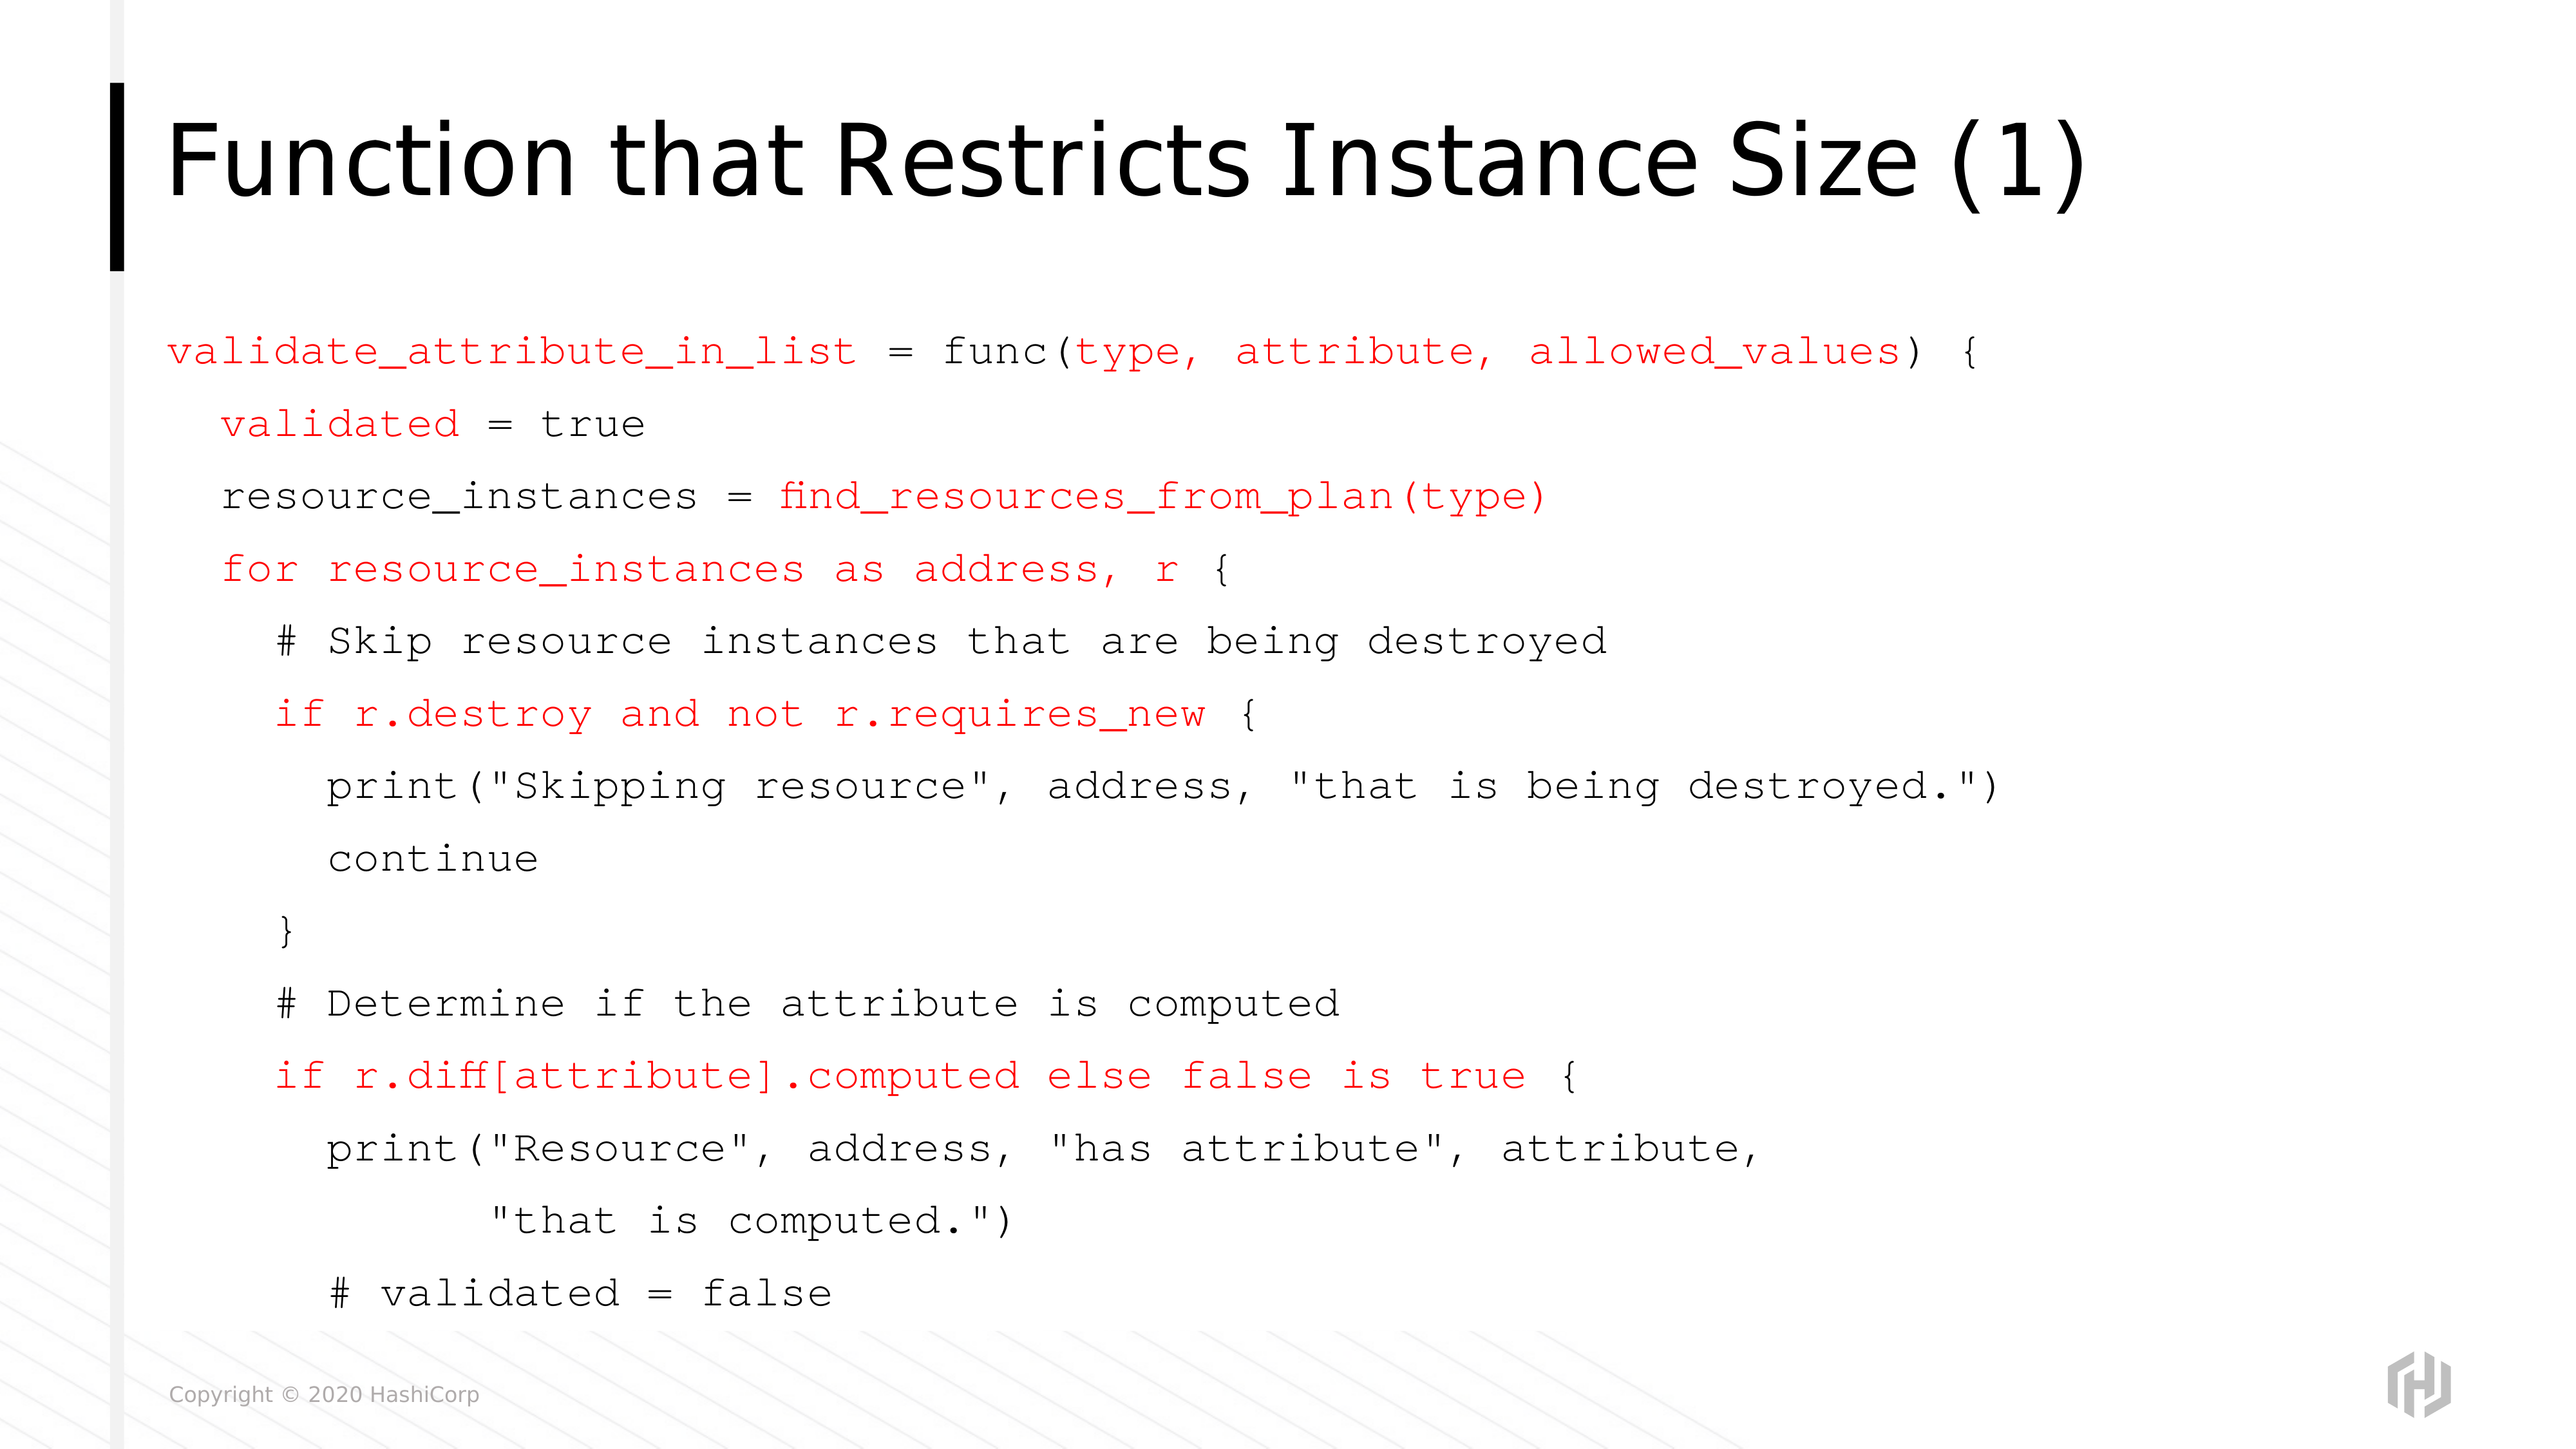

# Function that Restricts Instance Size (1)
validate_attribute_in_list = func(type, attribute, allowed_values) {
  validated = true
  resource_instances = find_resources_from_plan(type)
  for resource_instances as address, r {
    # Skip resource instances that are being destroyed
    if r.destroy and not r.requires_new {
      print("Skipping resource", address, "that is being destroyed.")
      continue
    }
    # Determine if the attribute is computed
    if r.diff[attribute].computed else false is true {
      print("Resource", address, "has attribute", attribute,
            "that is computed.")
      # validated = false